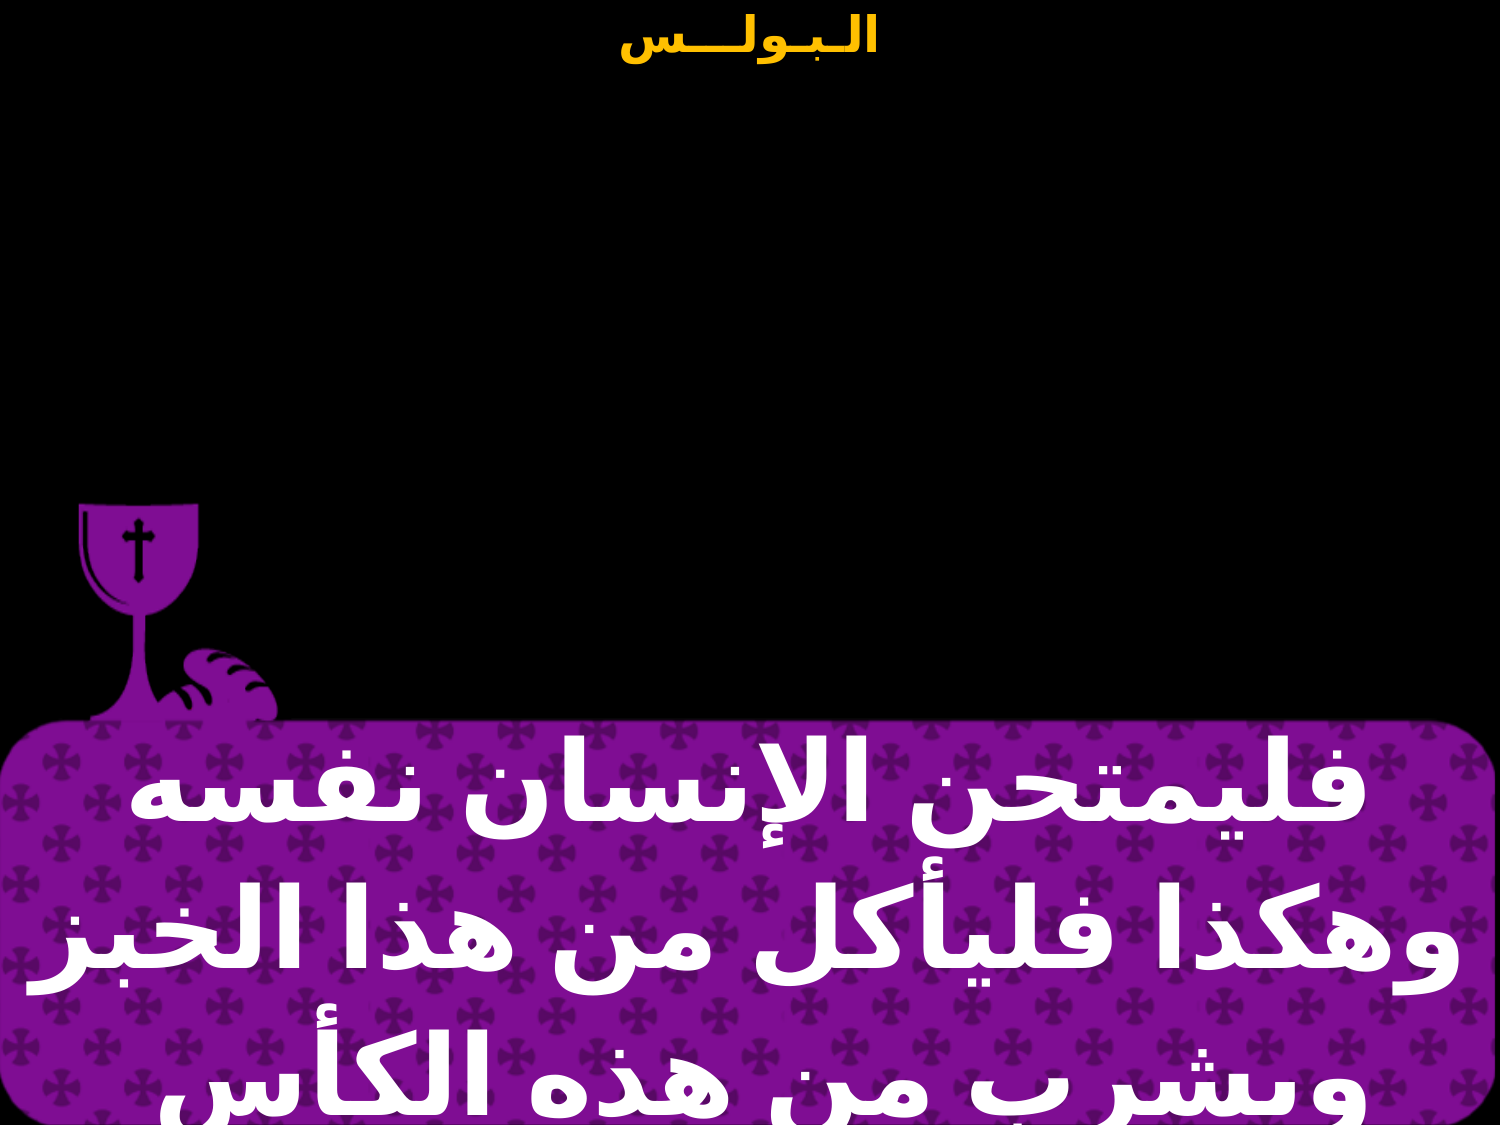

| فليمتحن الإنسان نفسه وهكذا فليأكل من هذا الخبز ويشرب من هذه الكأس |
| --- |